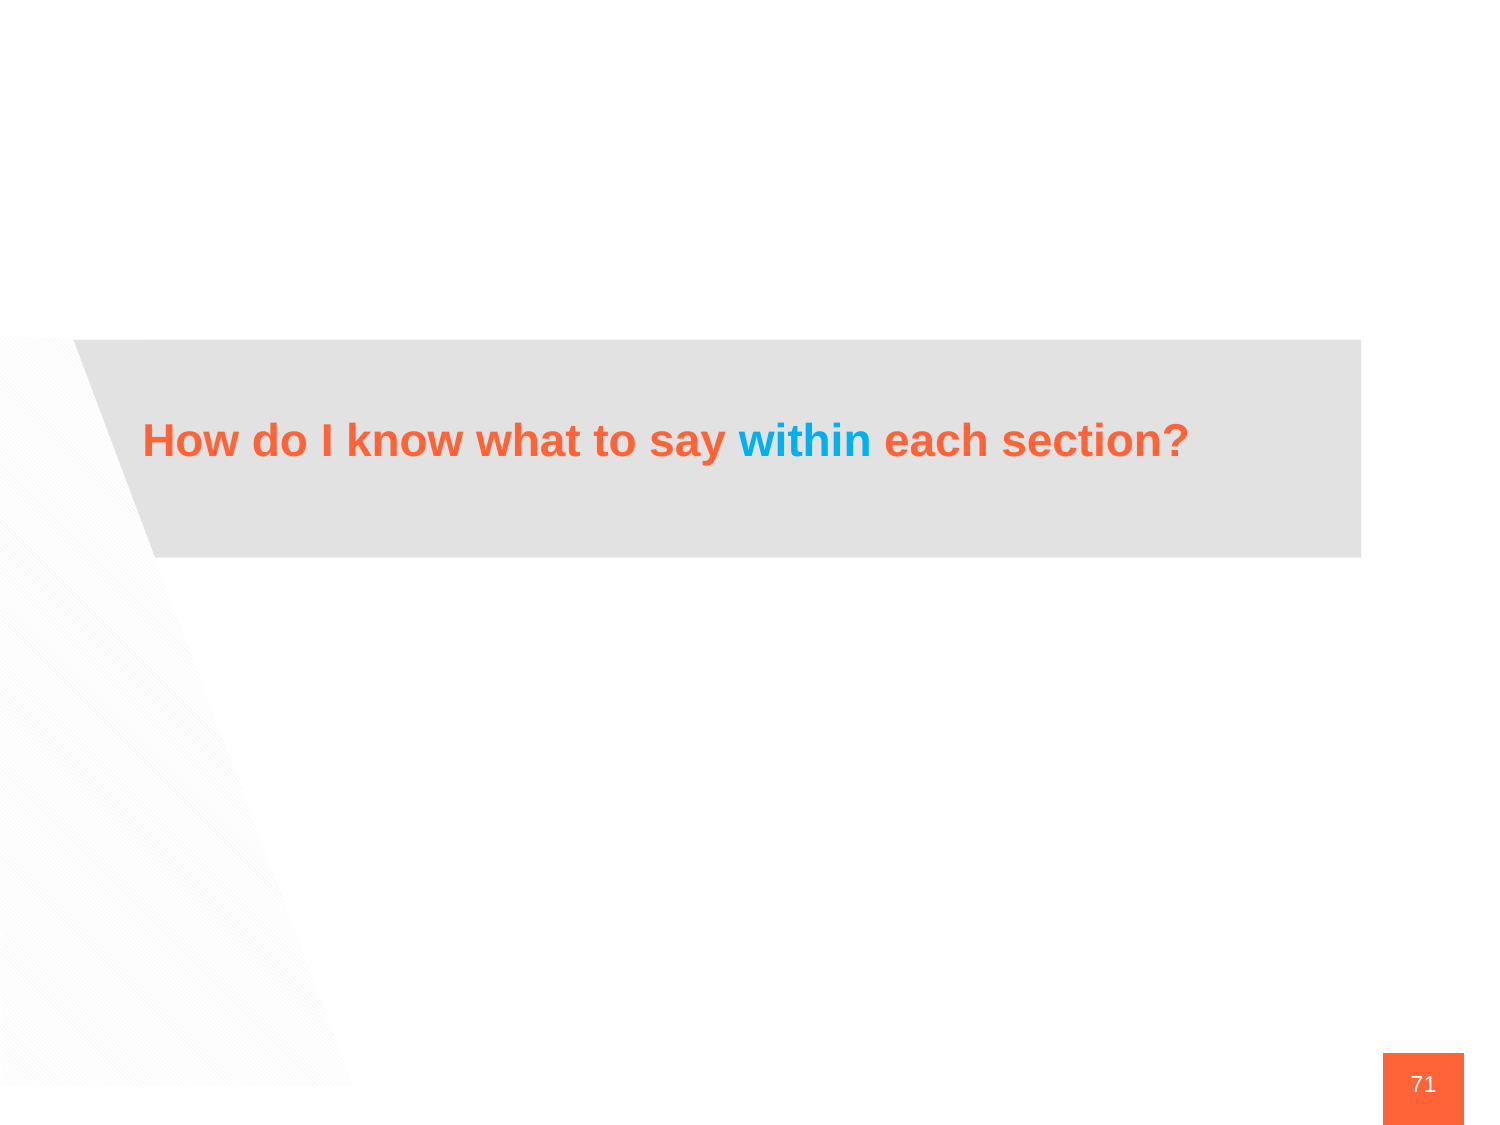

How do I know what to say within each section?